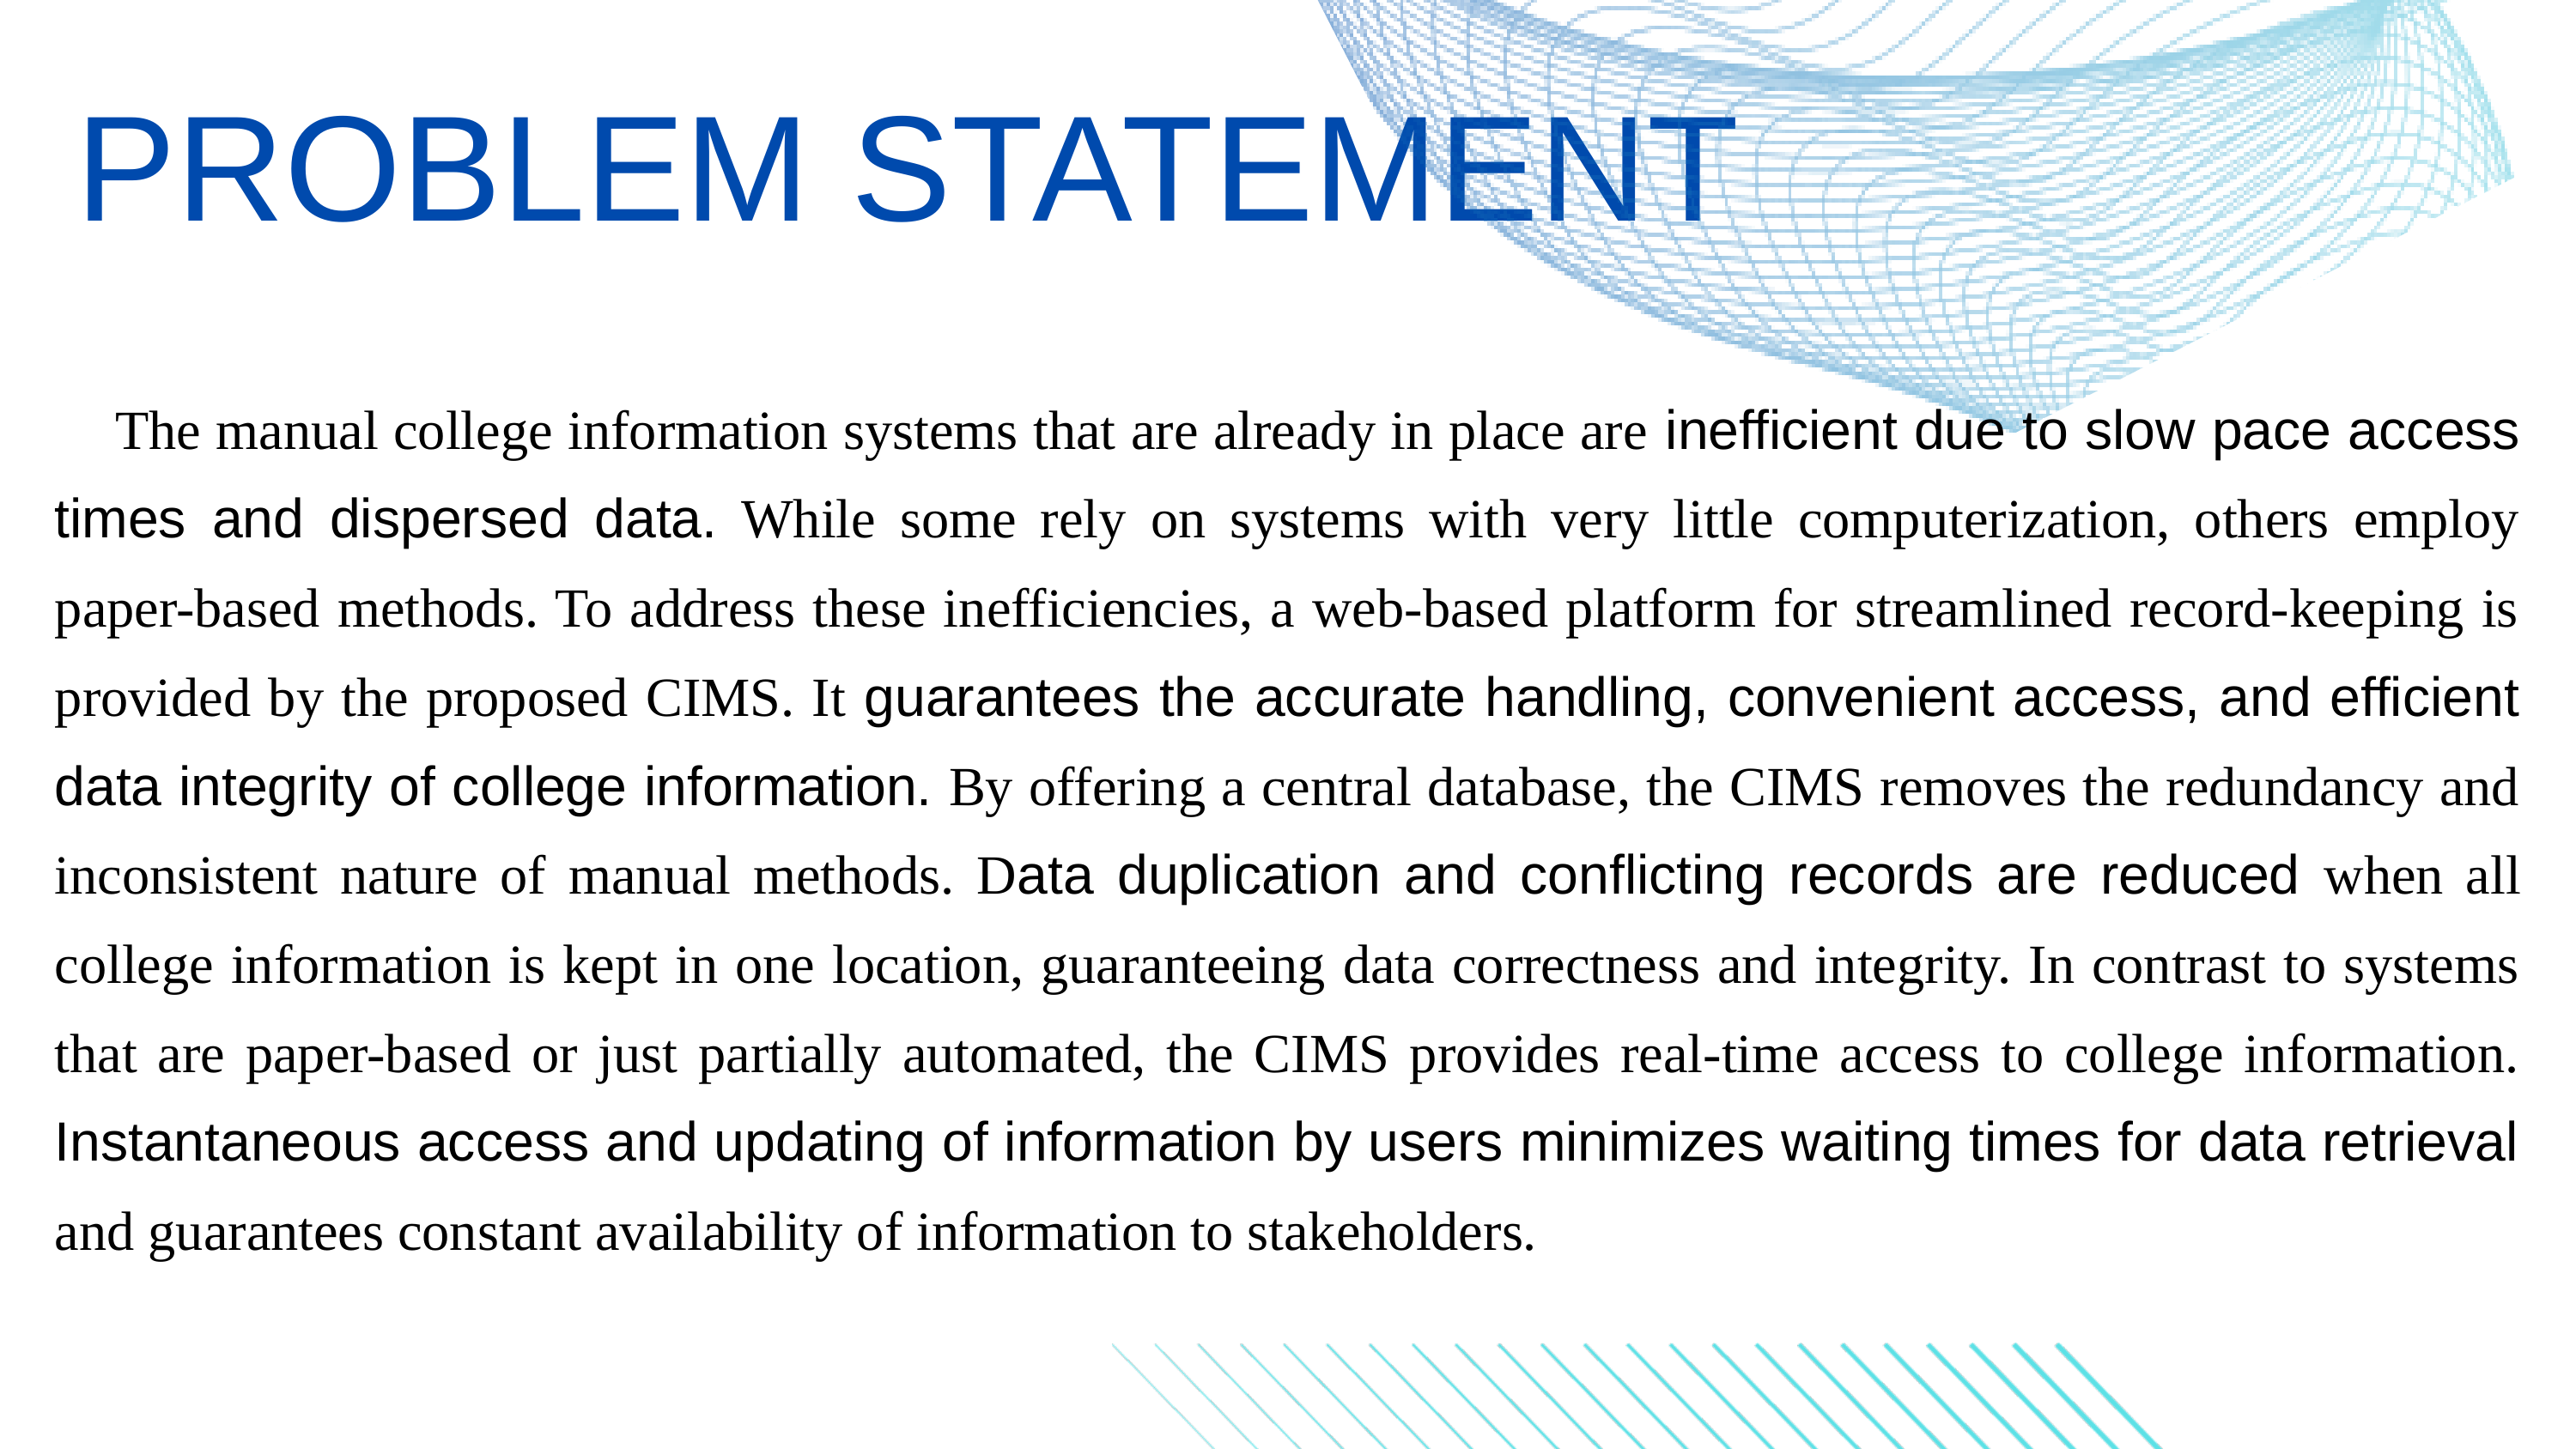

PROBLEM STATEMENT

    The manual college information systems that are already in place are inefficient due to slow pace access times and dispersed data. While some rely on systems with very little computerization, others employ paper-based methods. To address these inefficiencies, a web-based platform for streamlined record-keeping is provided by the proposed CIMS. It guarantees the accurate handling, convenient access, and efficient data integrity of college information. By offering a central database, the CIMS removes the redundancy and inconsistent nature of manual methods. Data duplication and conflicting records are reduced when all college information is kept in one location, guaranteeing data correctness and integrity. In contrast to systems that are paper-based or just partially automated, the CIMS provides real-time access to college information. Instantaneous access and updating of information by users minimizes waiting times for data retrieval and guarantees constant availability of information to stakeholders.